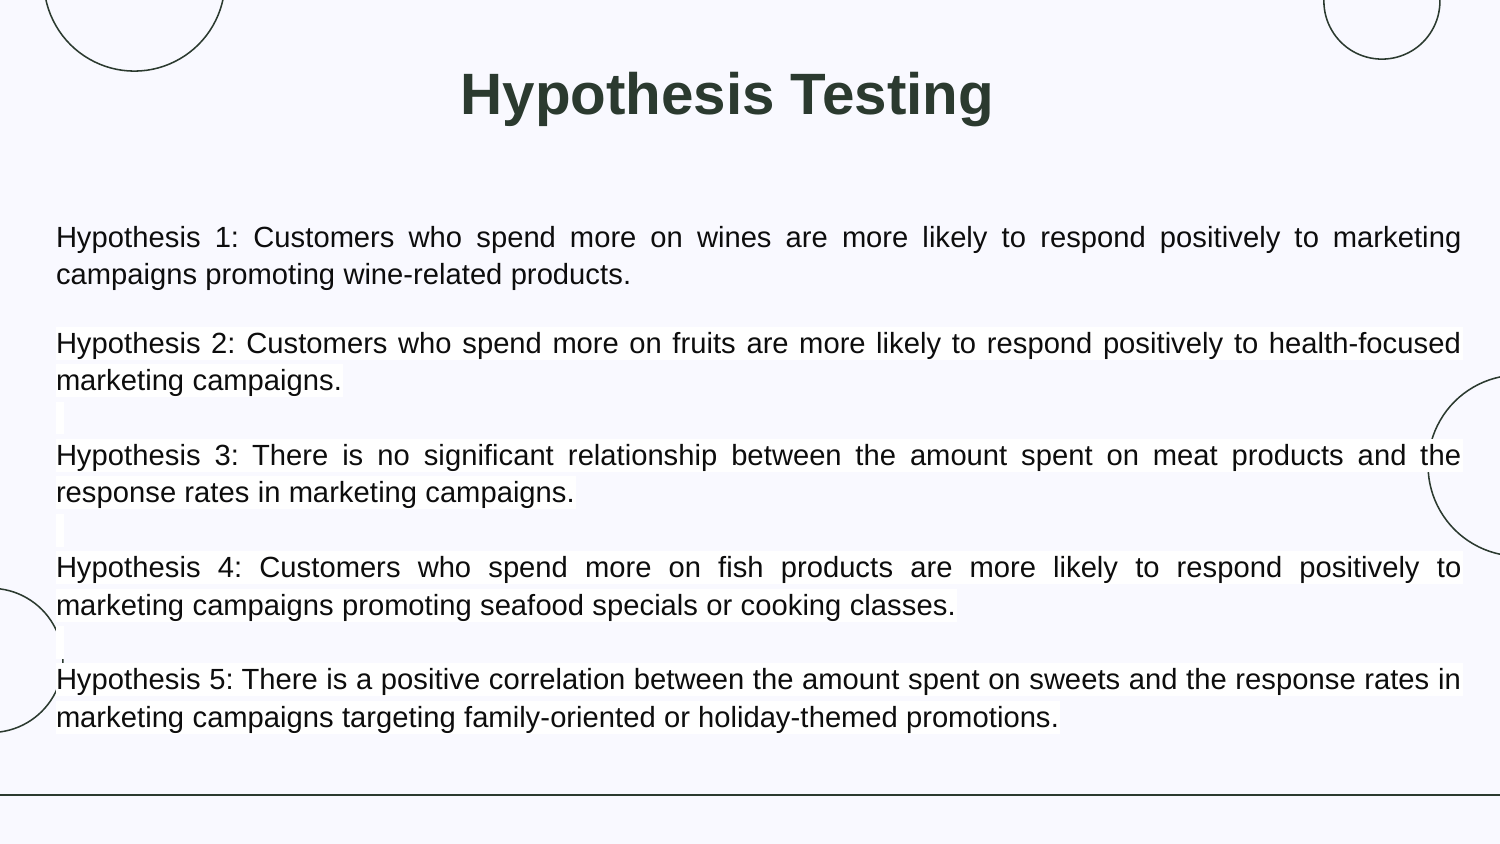

# Hypothesis Testing
Hypothesis 1: Customers who spend more on wines are more likely to respond positively to marketing campaigns promoting wine-related products.
Hypothesis 2: Customers who spend more on fruits are more likely to respond positively to health-focused marketing campaigns.

Hypothesis 3: There is no significant relationship between the amount spent on meat products and the response rates in marketing campaigns.

Hypothesis 4: Customers who spend more on fish products are more likely to respond positively to marketing campaigns promoting seafood specials or cooking classes.

Hypothesis 5: There is a positive correlation between the amount spent on sweets and the response rates in marketing campaigns targeting family-oriented or holiday-themed promotions.
The amount spent on wines significantly differs between customers who responded and those who did not respond to marketing campaigns.